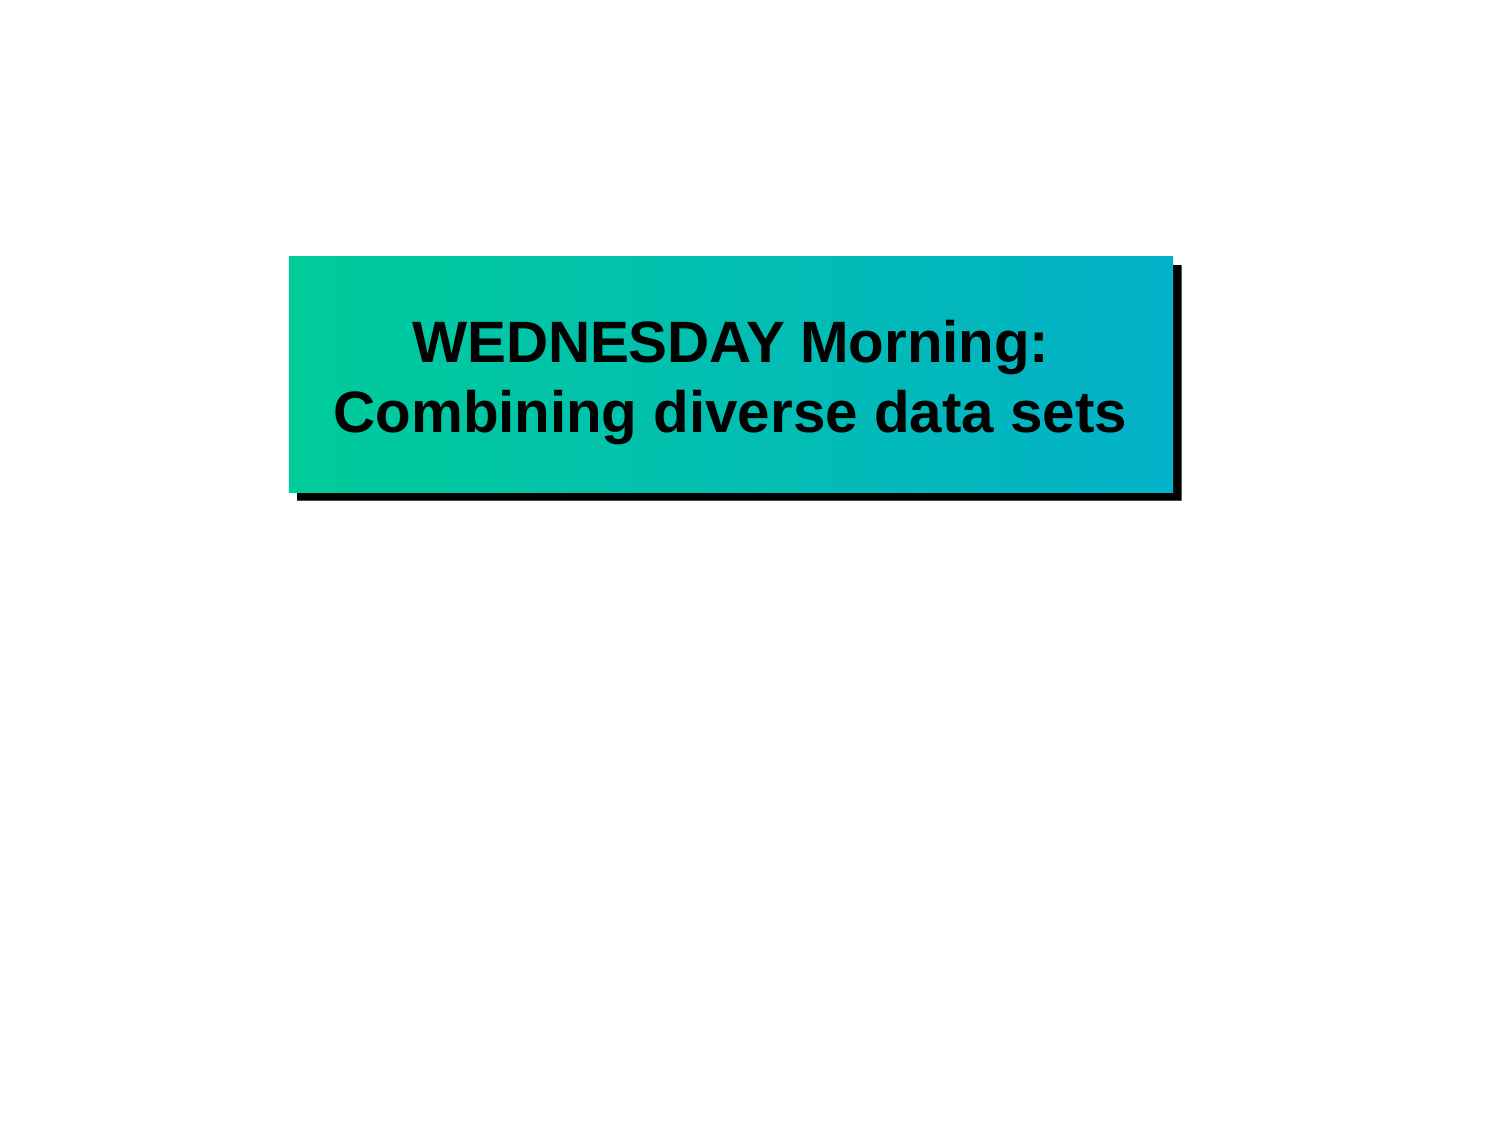

# WEDNESDAY Morning: Combining diverse data sets